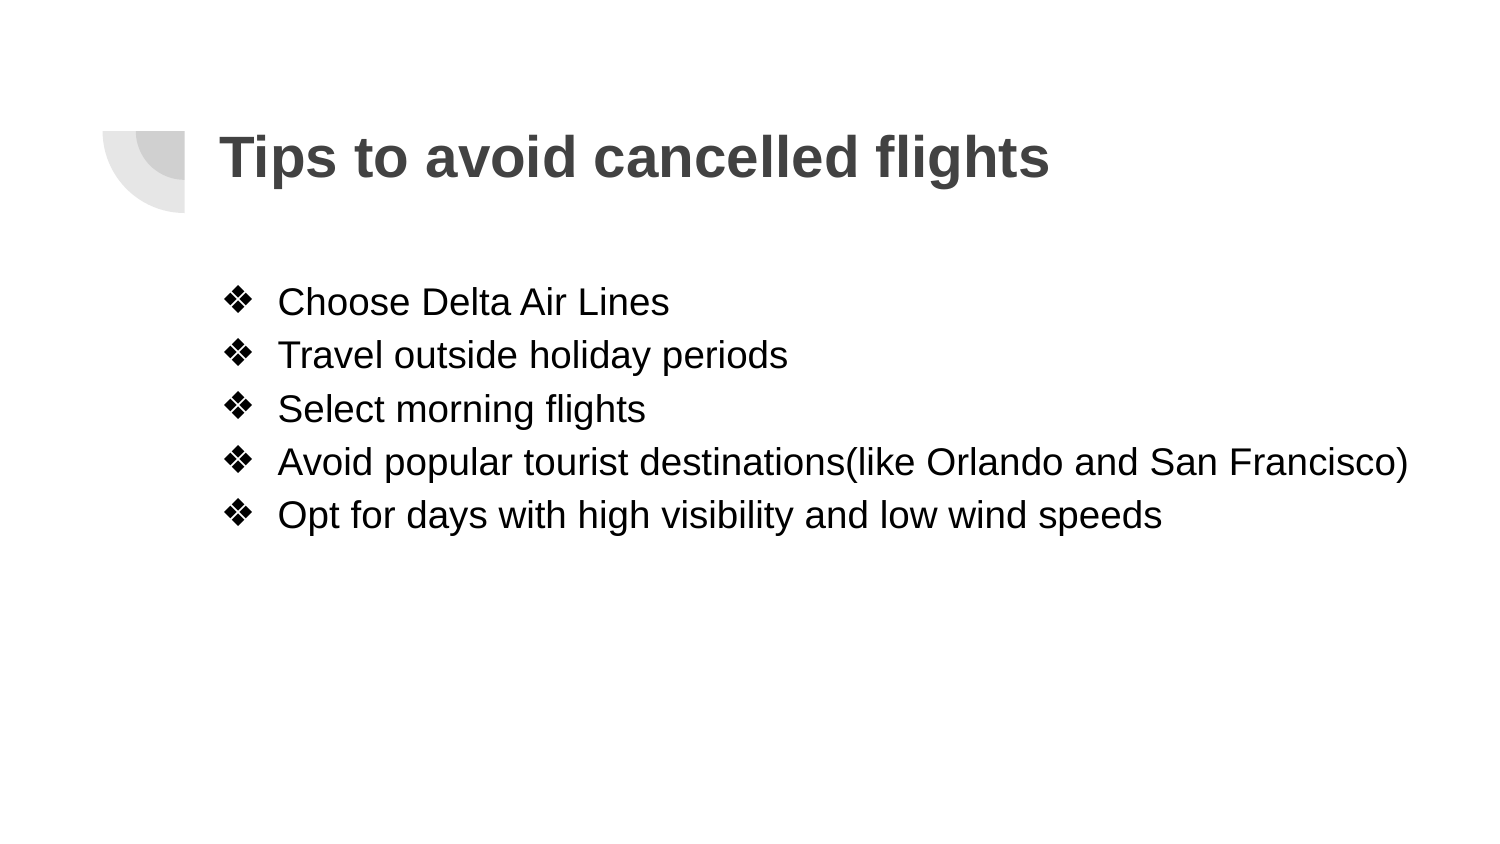

# Tips to avoid cancelled flights

Choose Delta Air Lines
Travel outside holiday periods
Select morning flights
Avoid popular tourist destinations(like Orlando and San Francisco)
Opt for days with high visibility and low wind speeds